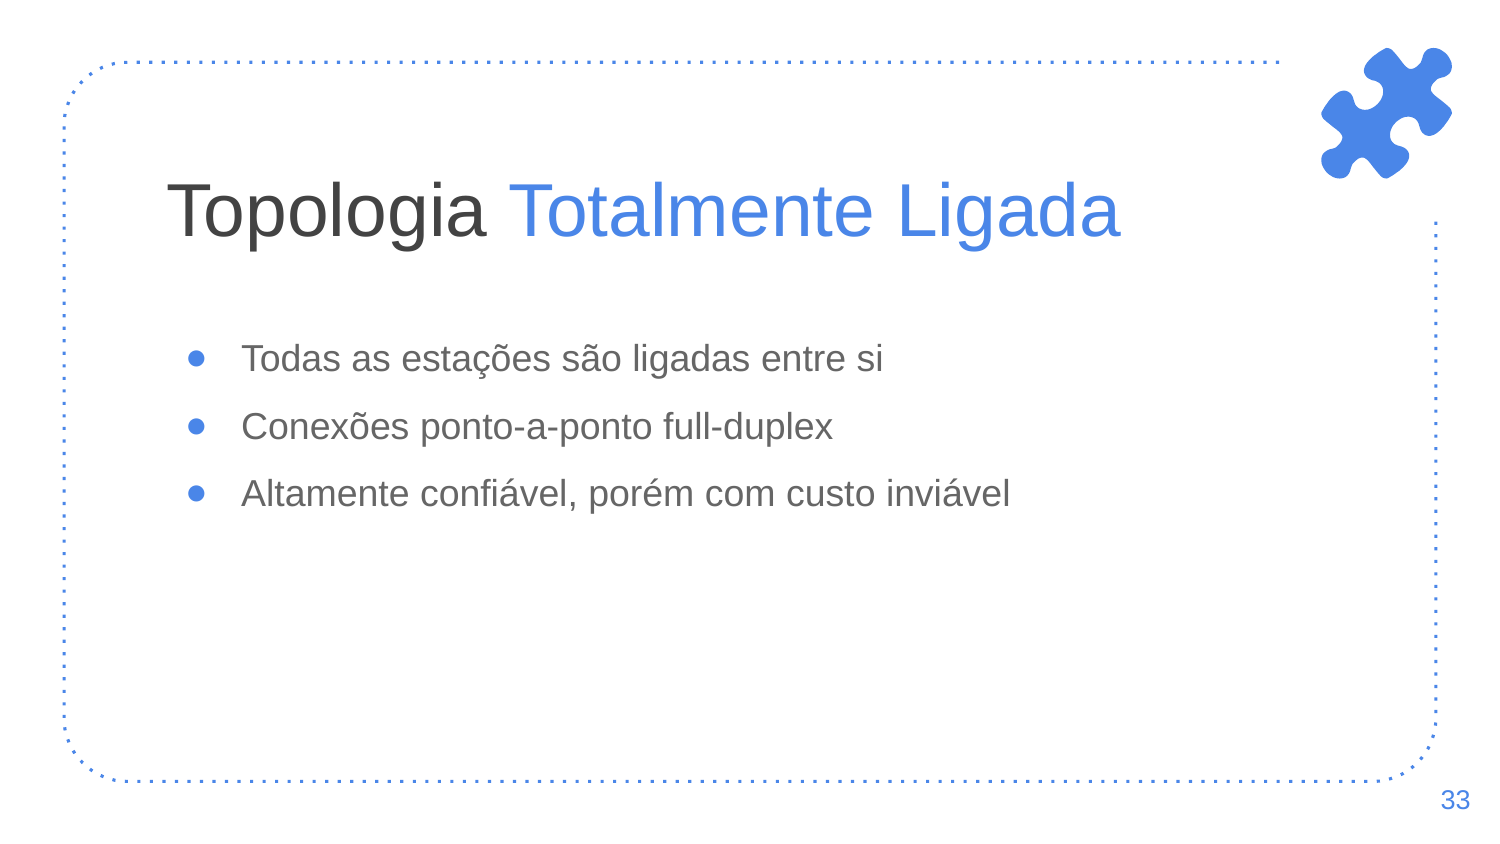

# Topologia Totalmente Ligada
Todas as estações são ligadas entre si
Conexões ponto-a-ponto full-duplex
Altamente confiável, porém com custo inviável
33